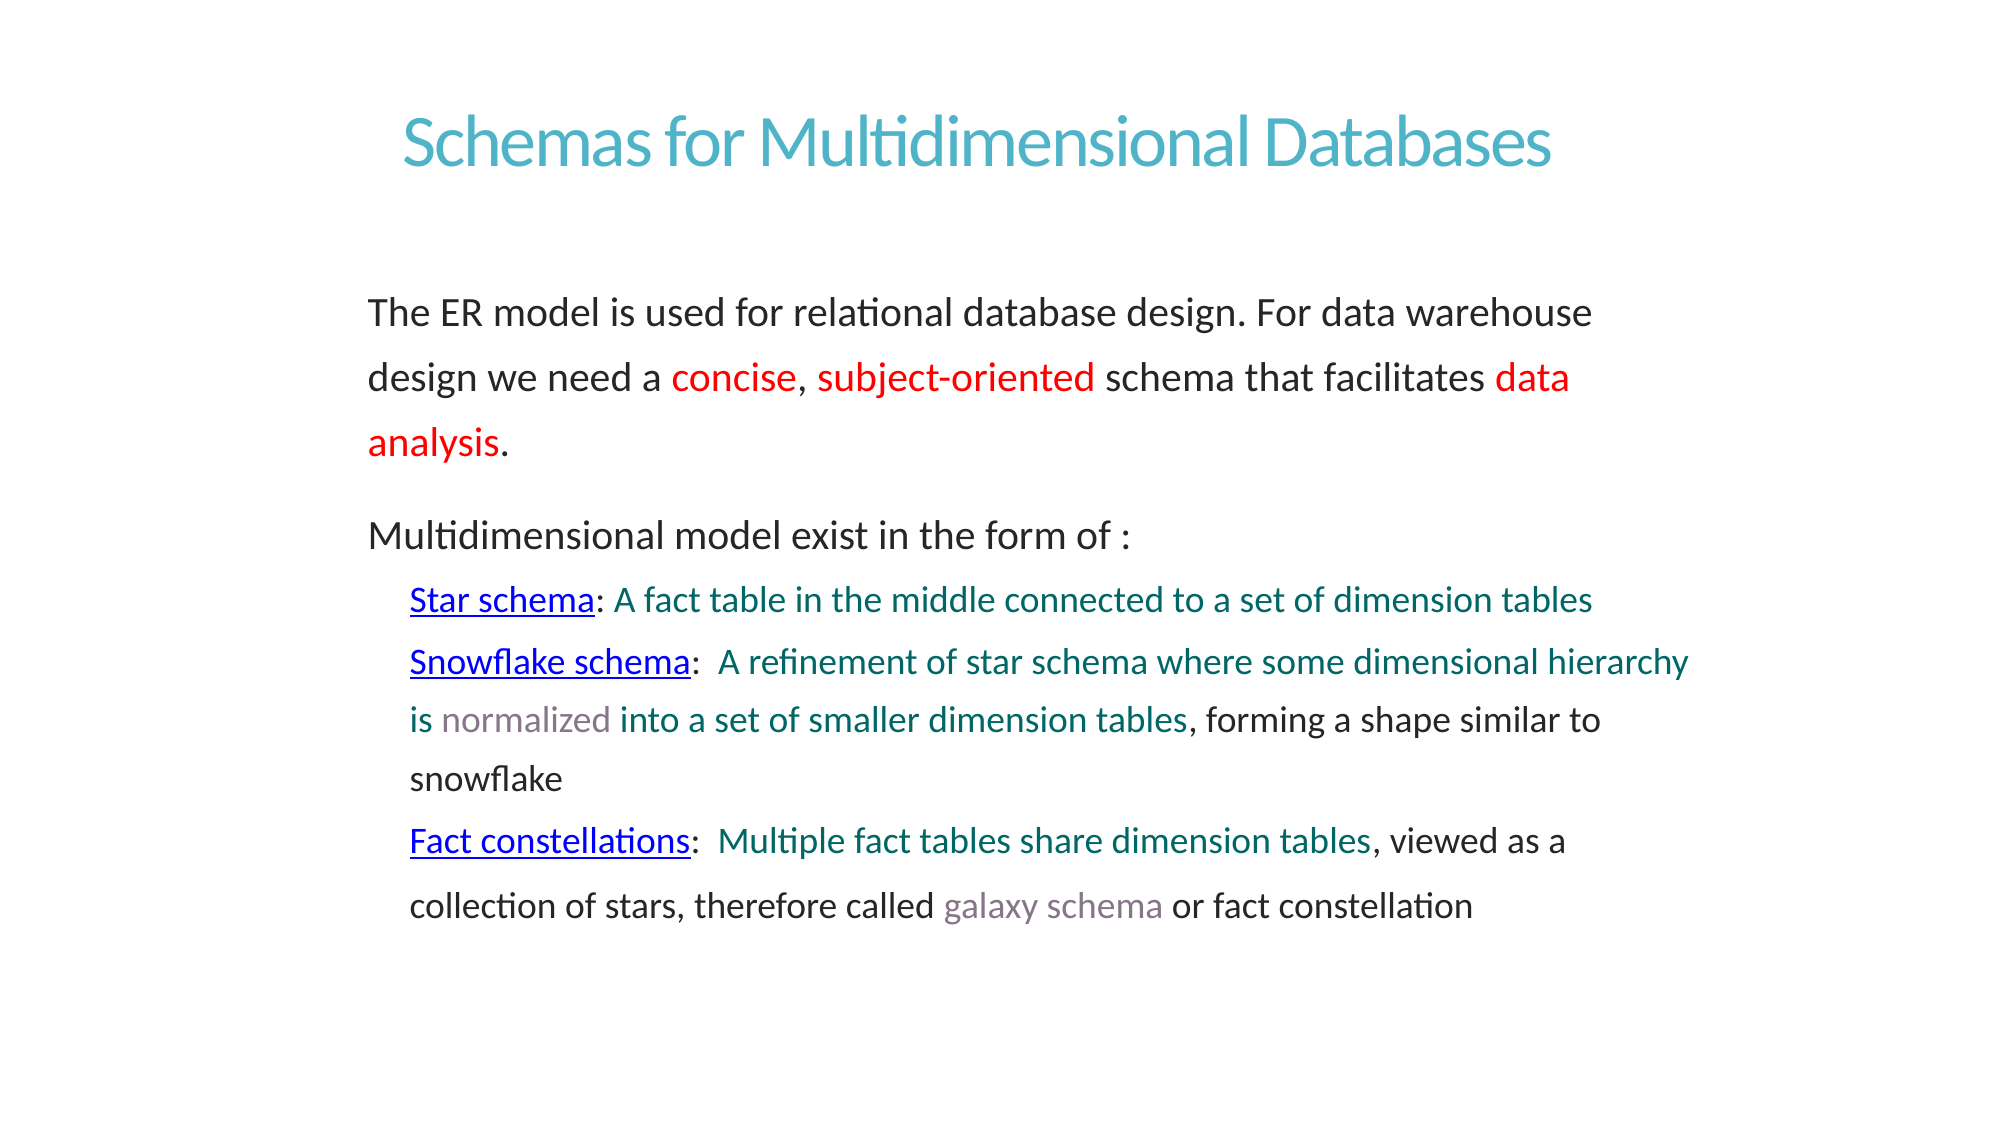

# Schemas for Multidimensional Databases
The ER model is used for relational database design. For data warehouse design we need a concise, subject-oriented schema that facilitates data analysis.
Multidimensional model exist in the form of :
Star schema: A fact table in the middle connected to a set of dimension tables
Snowflake schema:  A refinement of star schema where some dimensional hierarchy is normalized into a set of smaller dimension tables, forming a shape similar to snowflake
Fact constellations:  Multiple fact tables share dimension tables, viewed as a collection of stars, therefore called galaxy schema or fact constellation